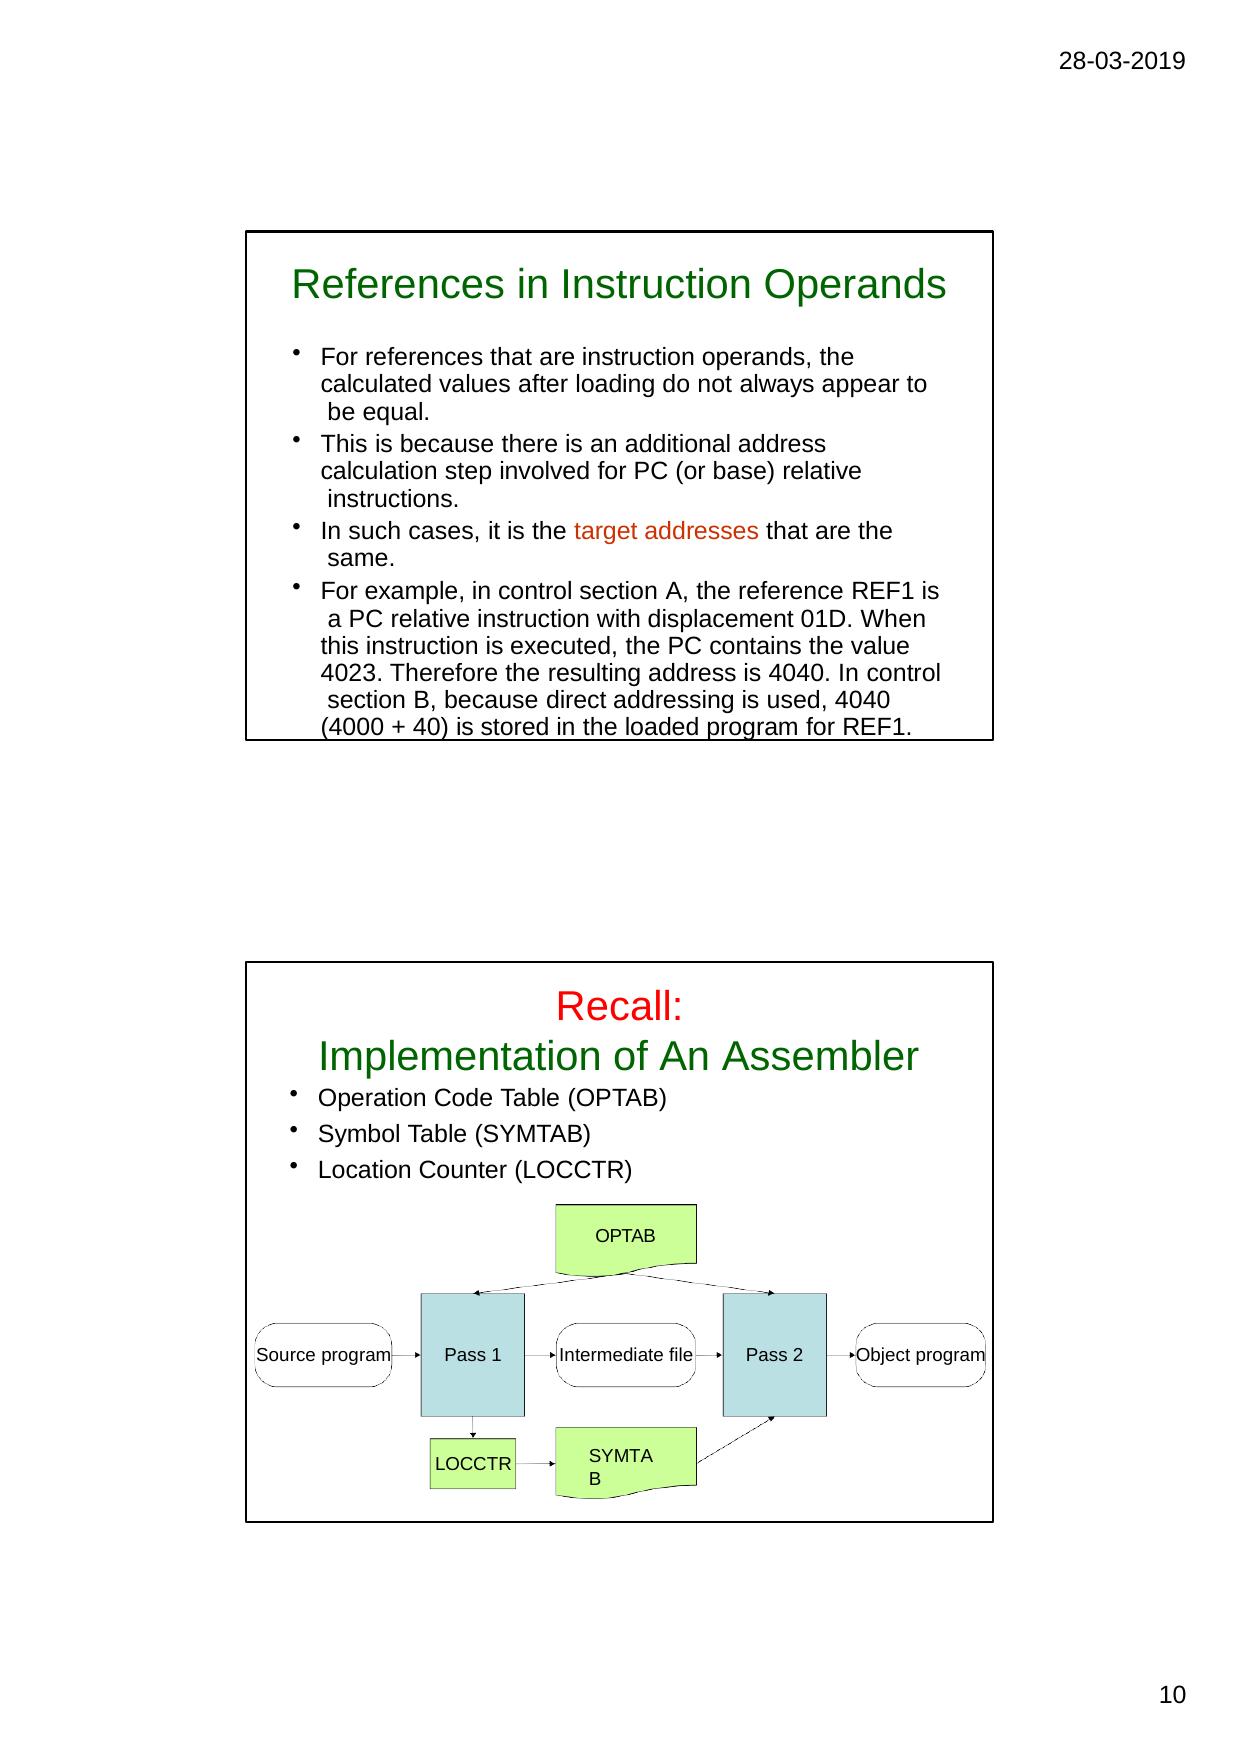

28-03-2019
References in Instruction Operands
For references that are instruction operands, the  calculated values after loading do not always appear to  be equal.
This is because there is an additional address  calculation step involved for PC (or base) relative  instructions.
In such cases, it is the target addresses that are the  same.
For example, in control section A, the reference REF1 is  a PC relative instruction with displacement 01D. When  this instruction is executed, the PC contains the value  4023. Therefore the resulting address is 4040. In control  section B, because direct addressing is used, 4040  (4000 + 40) is stored in the loaded program for REF1.

Recall:  Implementation of An Assembler
Operation Code Table (OPTAB)
Symbol Table (SYMTAB)
Location Counter (LOCCTR)

OPTAB

Source program
Pass 1
Intermediate file
Pass 2
Object program
SYMTAB
LOCCTR
10